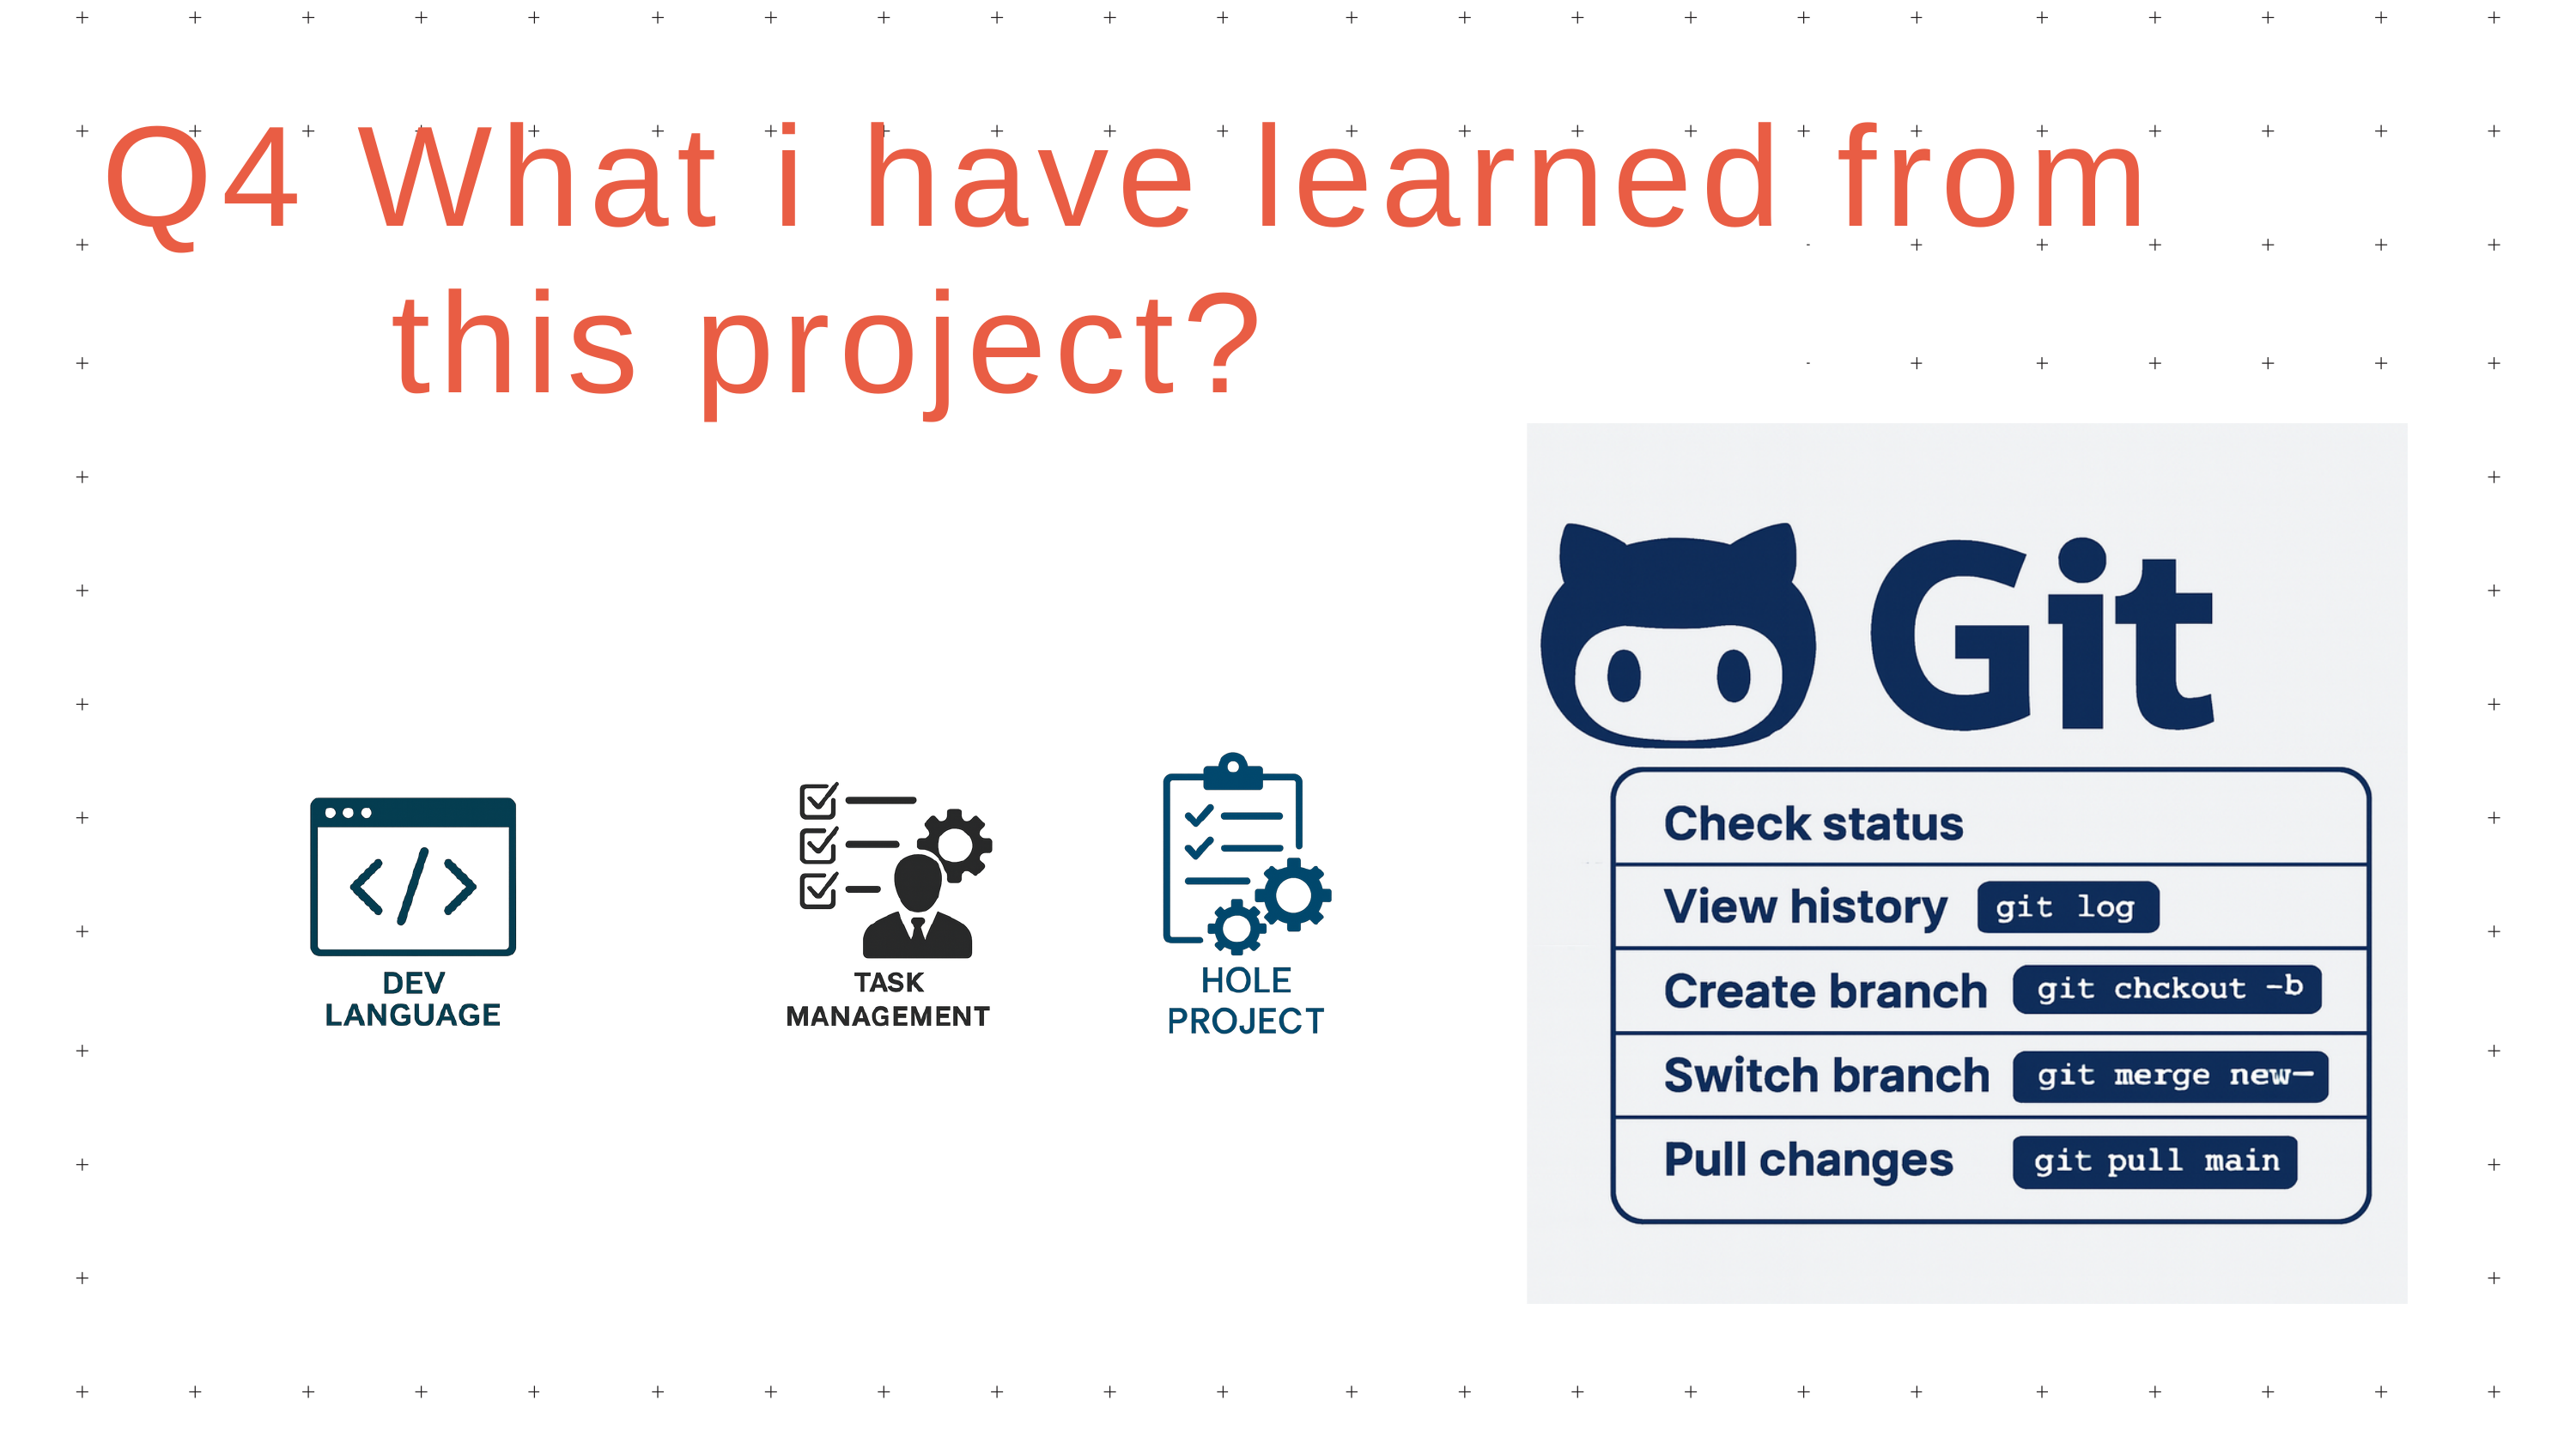

Q4 What i have learned from
      this project?